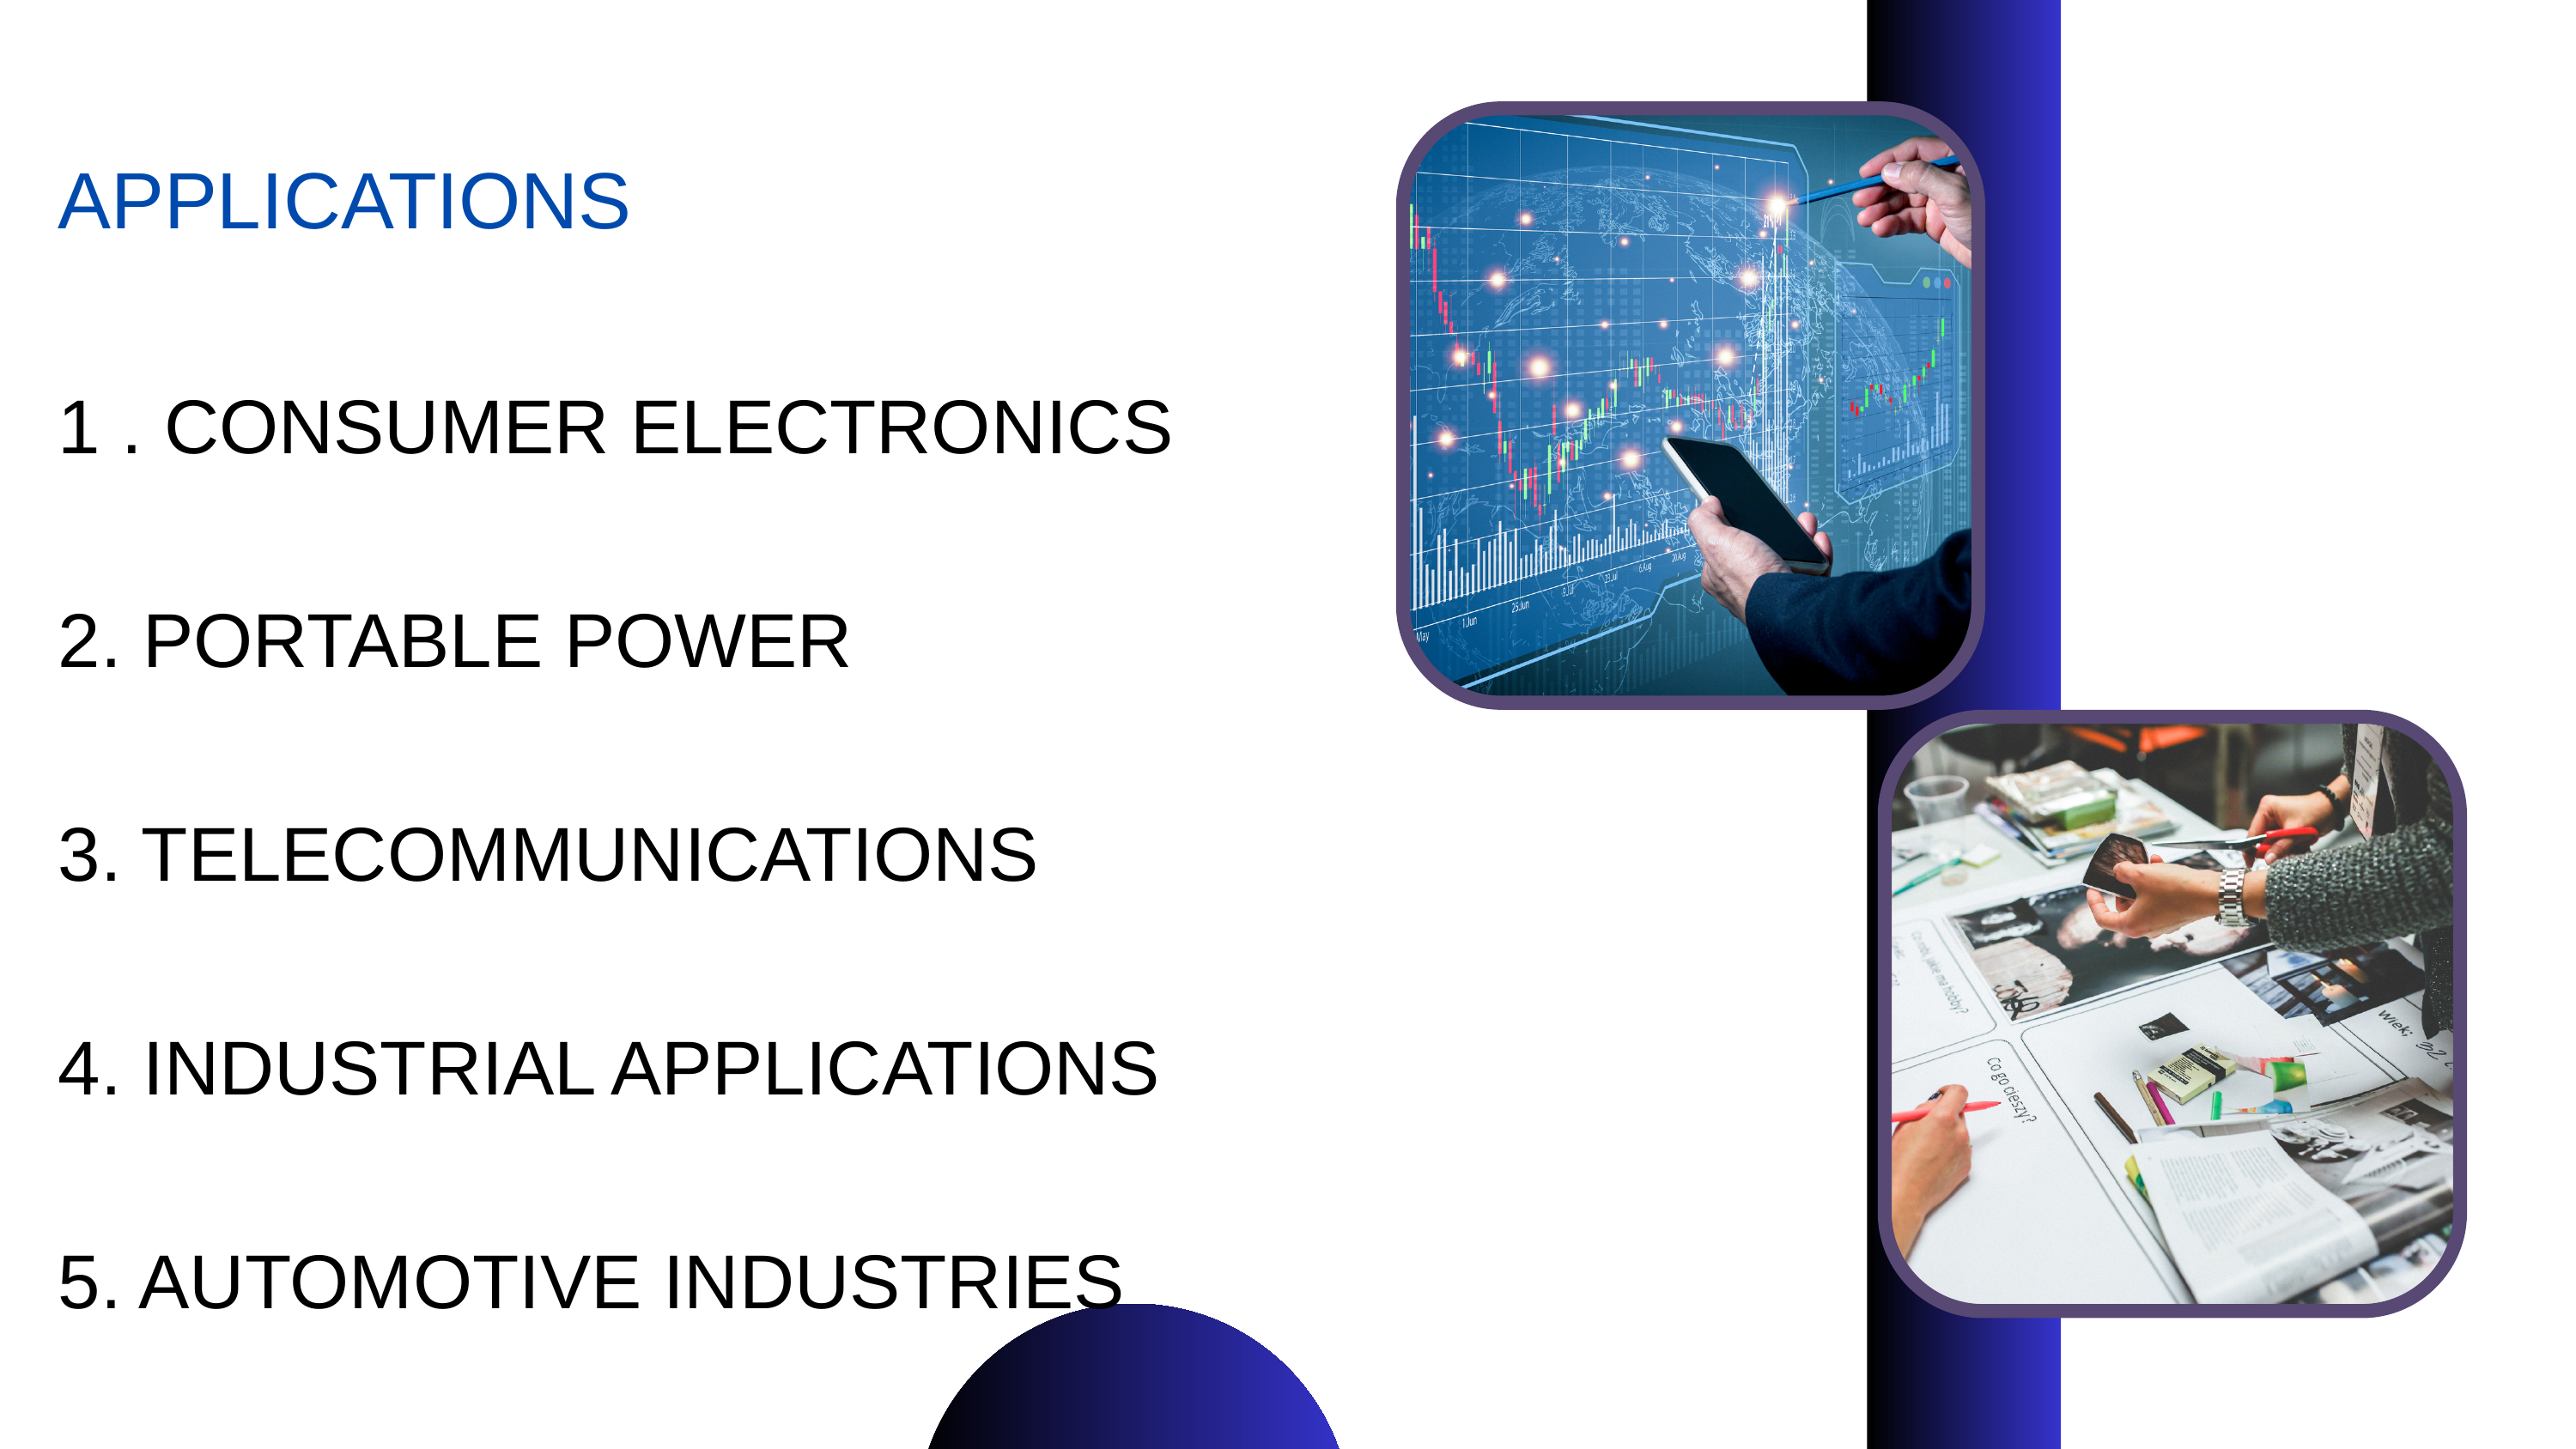

APPLICATIONS
1 . CONSUMER ELECTRONICS

2. PORTABLE POWER

3. TELECOMMUNICATIONS

4. INDUSTRIAL APPLICATIONS

5. AUTOMOTIVE INDUSTRIES